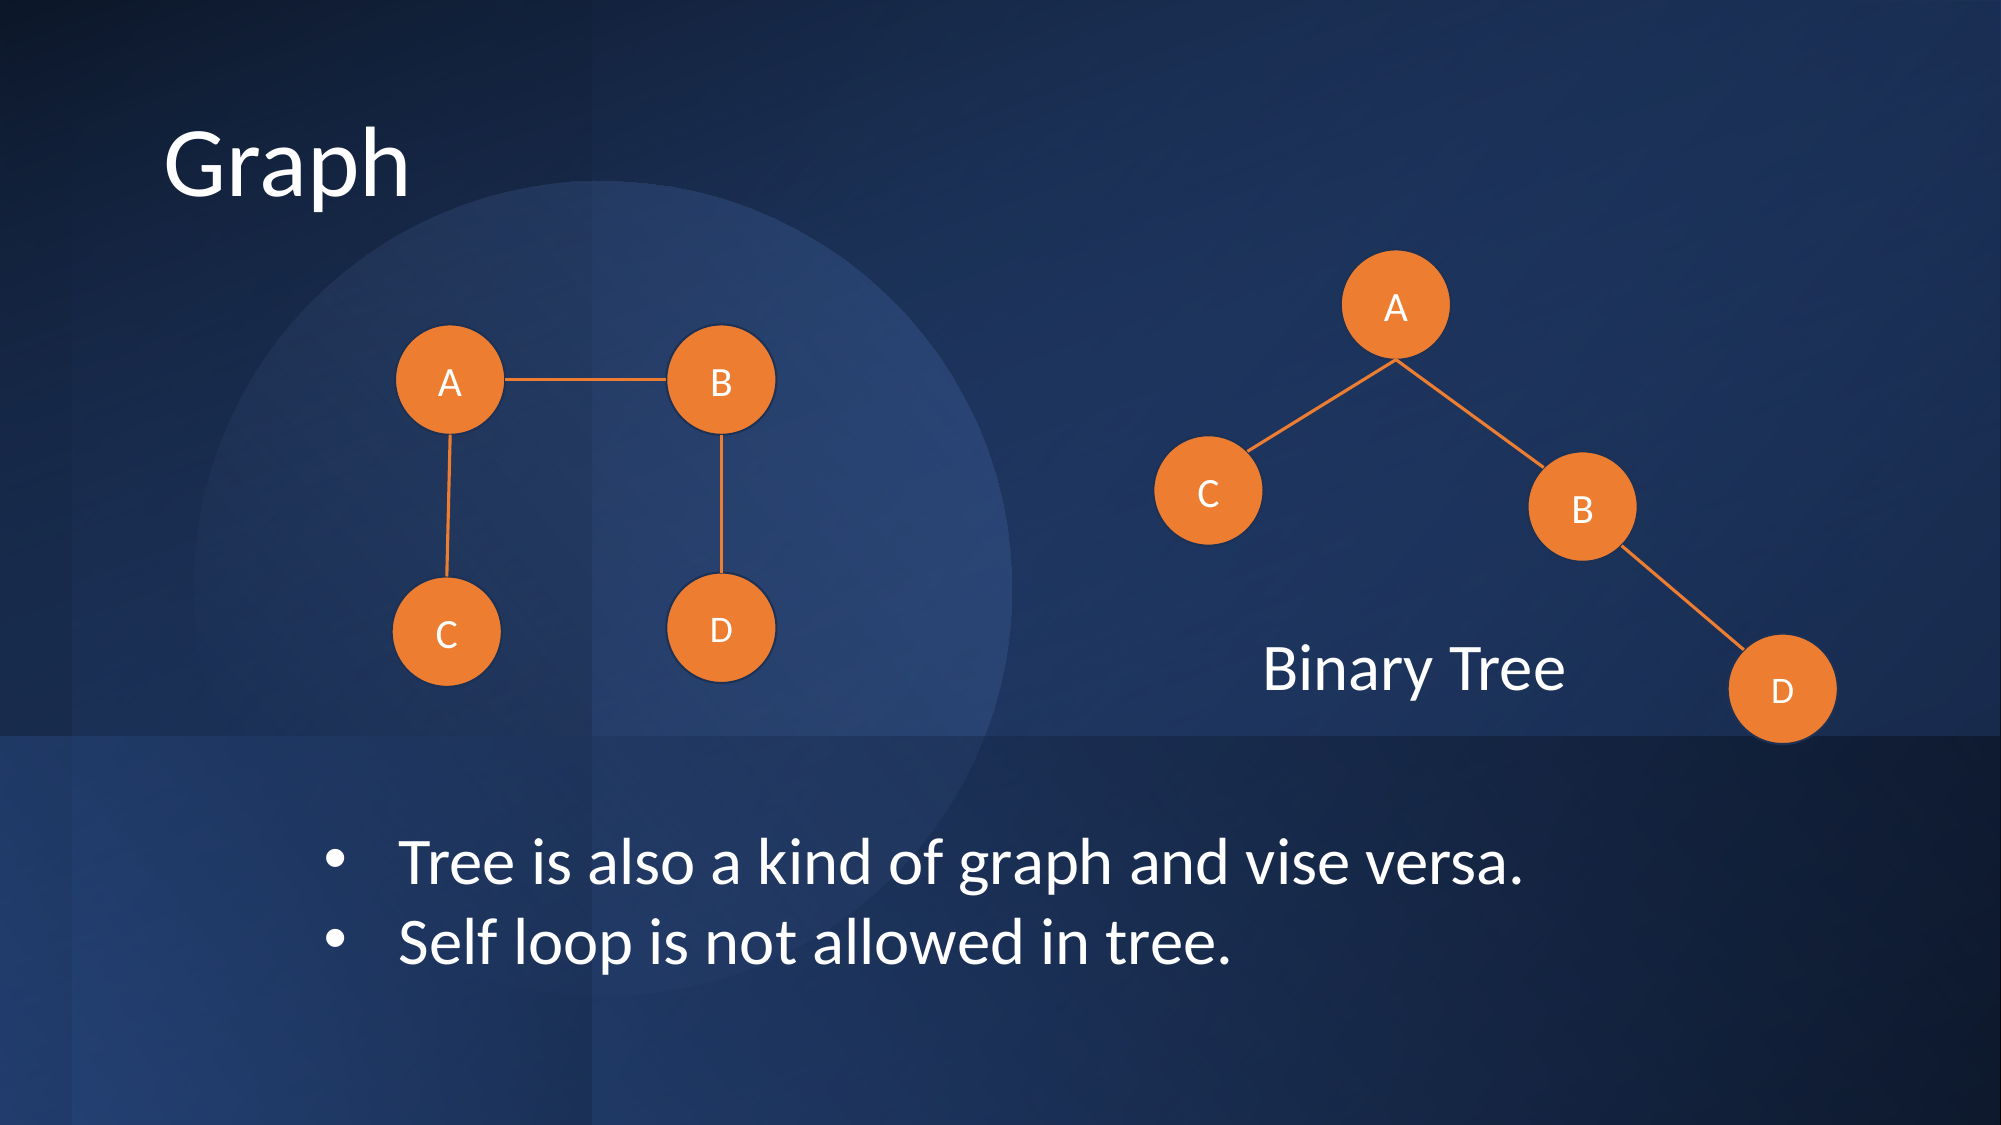

# Graph

A
A
B
C
B
D
C
Binary Tree
D

Tree is also a kind of graph and vise versa.
Self loop is not allowed in tree.